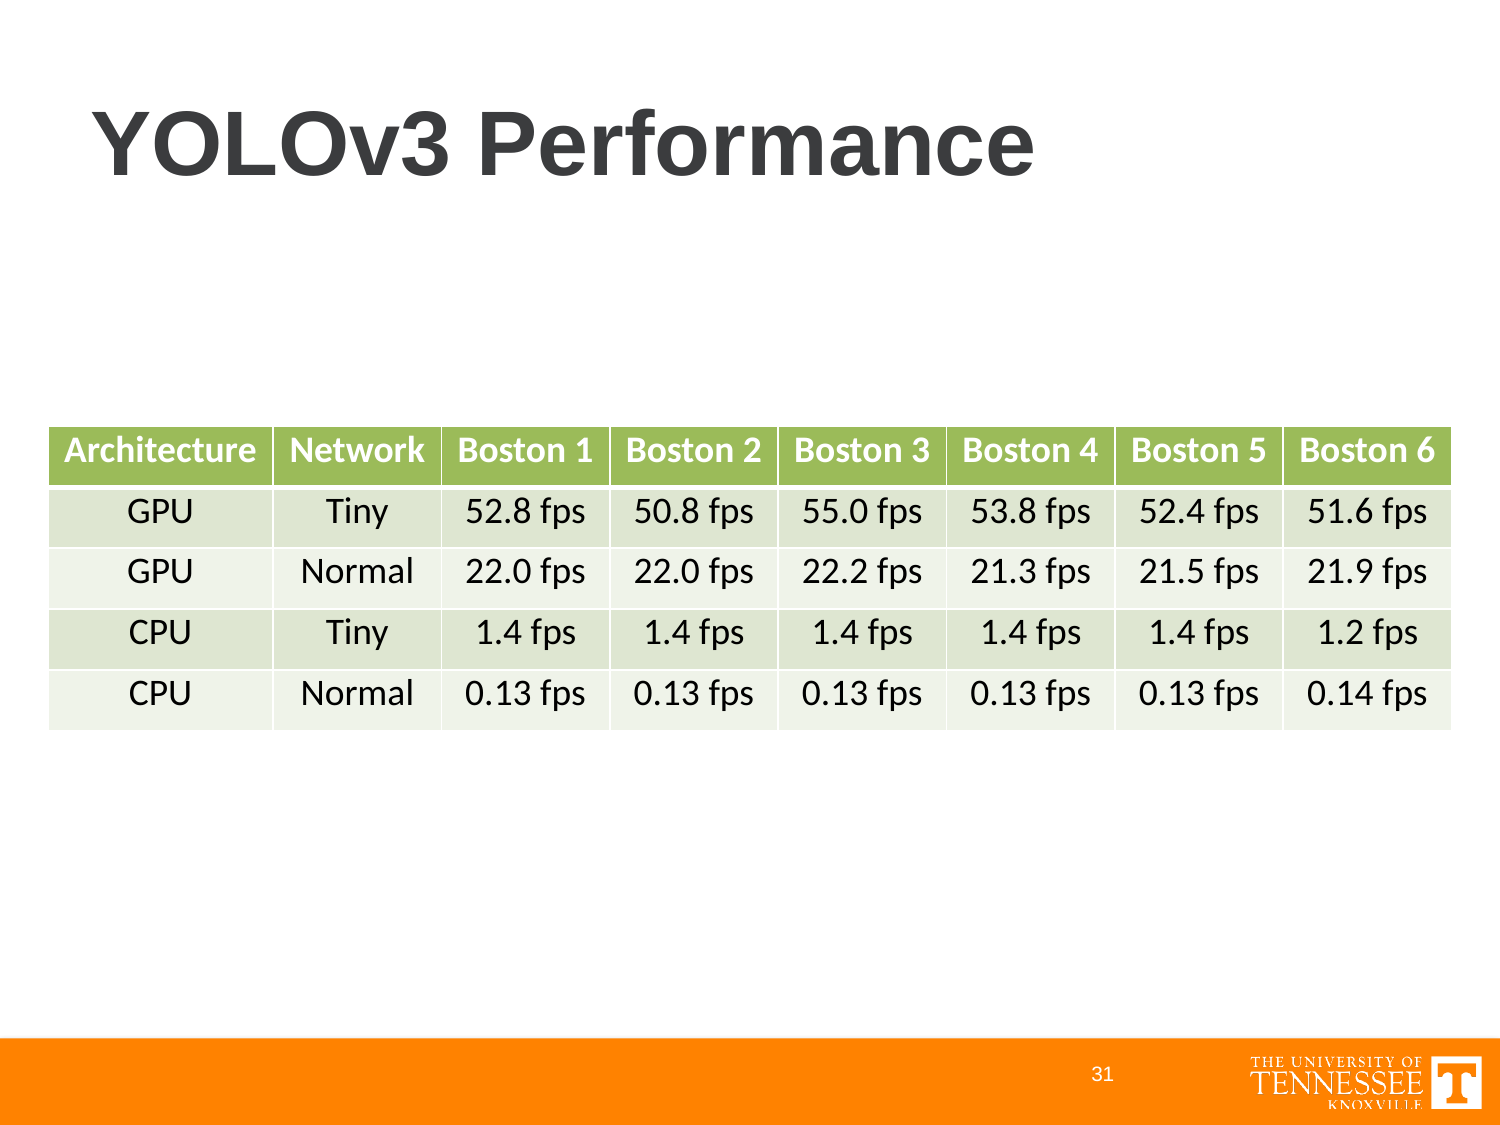

# YOLOv3 Performance
| Architecture | Network | Boston 1 | Boston 2 | Boston 3 | Boston 4 | Boston 5 | Boston 6 |
| --- | --- | --- | --- | --- | --- | --- | --- |
| GPU | Tiny | 52.8 fps | 50.8 fps | 55.0 fps | 53.8 fps | 52.4 fps | 51.6 fps |
| GPU | Normal | 22.0 fps | 22.0 fps | 22.2 fps | 21.3 fps | 21.5 fps | 21.9 fps |
| CPU | Tiny | 1.4 fps | 1.4 fps | 1.4 fps | 1.4 fps | 1.4 fps | 1.2 fps |
| CPU | Normal | 0.13 fps | 0.13 fps | 0.13 fps | 0.13 fps | 0.13 fps | 0.14 fps |
31